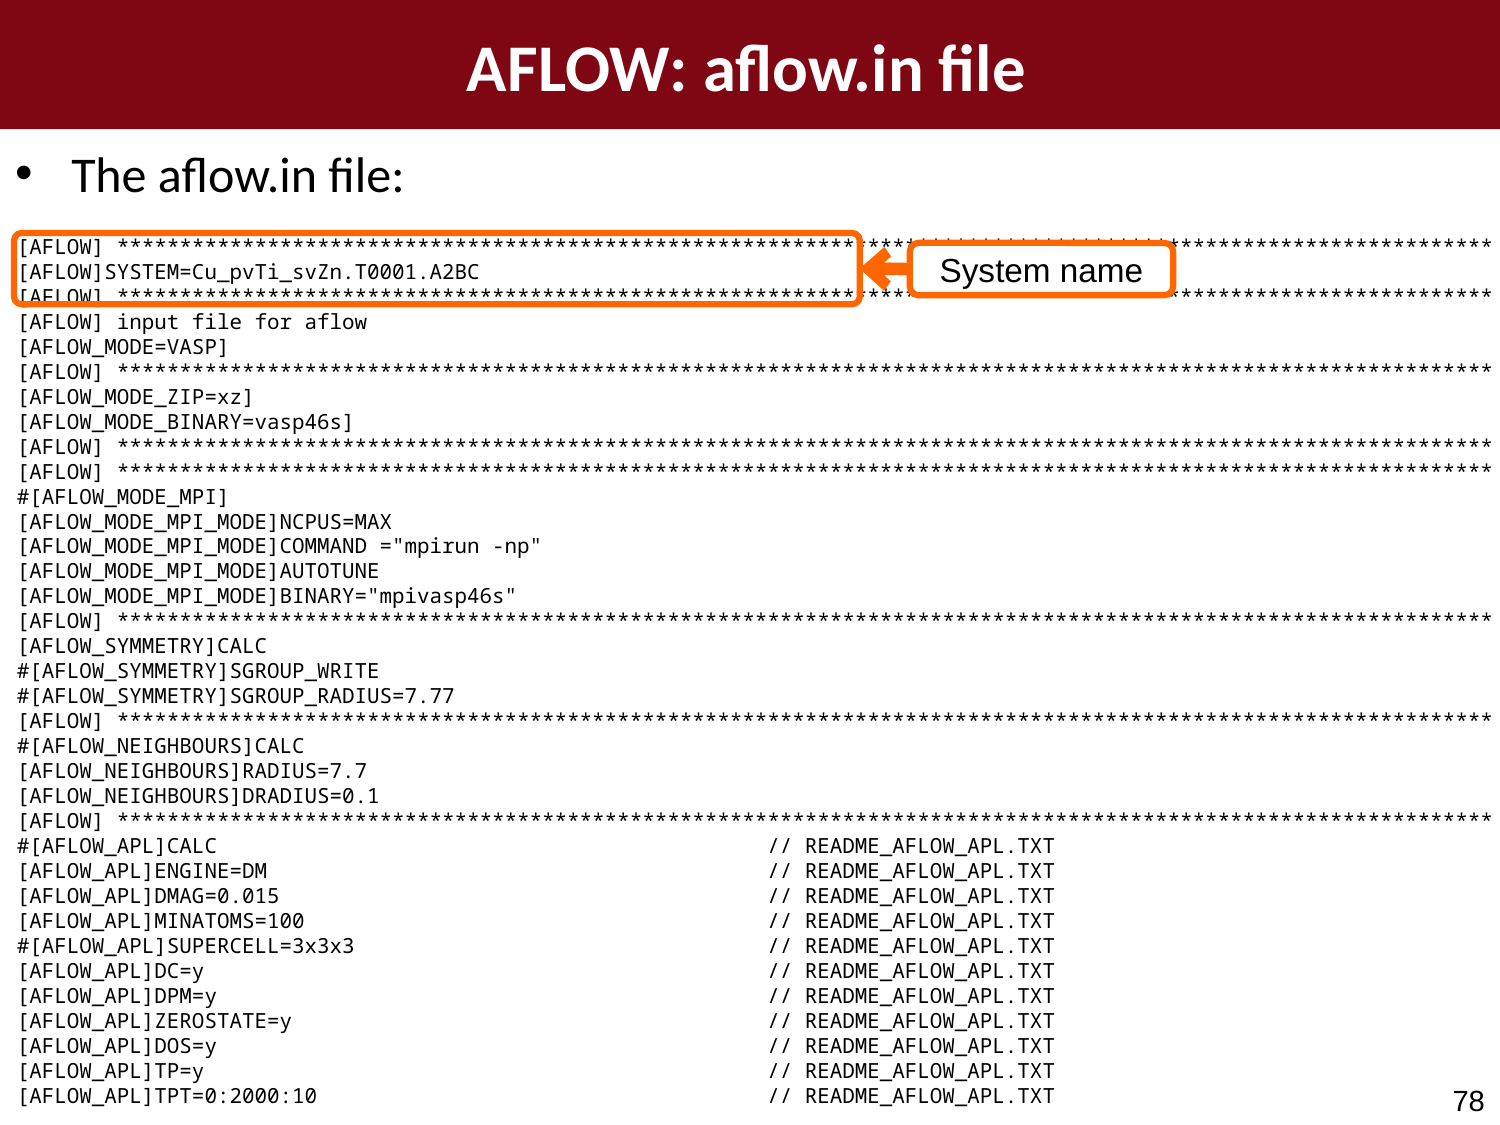

AFLOW: aflow.in file
The aflow.in file:
[AFLOW] **************************************************************************************************************
[AFLOW]SYSTEM=Cu_pvTi_svZn.T0001.A2BC
[AFLOW] **************************************************************************************************************
[AFLOW] input file for aflow
[AFLOW_MODE=VASP]
[AFLOW] **************************************************************************************************************
[AFLOW_MODE_ZIP=xz]
[AFLOW_MODE_BINARY=vasp46s]
[AFLOW] **************************************************************************************************************
[AFLOW] **************************************************************************************************************
#[AFLOW_MODE_MPI]
[AFLOW_MODE_MPI_MODE]NCPUS=MAX
[AFLOW_MODE_MPI_MODE]COMMAND ="mpirun -np"
[AFLOW_MODE_MPI_MODE]AUTOTUNE
[AFLOW_MODE_MPI_MODE]BINARY="mpivasp46s"
[AFLOW] **************************************************************************************************************
[AFLOW_SYMMETRY]CALC
#[AFLOW_SYMMETRY]SGROUP_WRITE
#[AFLOW_SYMMETRY]SGROUP_RADIUS=7.77
[AFLOW] **************************************************************************************************************
#[AFLOW_NEIGHBOURS]CALC
[AFLOW_NEIGHBOURS]RADIUS=7.7
[AFLOW_NEIGHBOURS]DRADIUS=0.1
[AFLOW] **************************************************************************************************************
#[AFLOW_APL]CALC                                            // README_AFLOW_APL.TXT
[AFLOW_APL]ENGINE=DM                                        // README_AFLOW_APL.TXT
[AFLOW_APL]DMAG=0.015                                       // README_AFLOW_APL.TXT
[AFLOW_APL]MINATOMS=100                                     // README_AFLOW_APL.TXT
#[AFLOW_APL]SUPERCELL=3x3x3                                 // README_AFLOW_APL.TXT
[AFLOW_APL]DC=y                                             // README_AFLOW_APL.TXT
[AFLOW_APL]DPM=y                                            // README_AFLOW_APL.TXT
[AFLOW_APL]ZEROSTATE=y                                      // README_AFLOW_APL.TXT
[AFLOW_APL]DOS=y                                            // README_AFLOW_APL.TXT
[AFLOW_APL]TP=y                                             // README_AFLOW_APL.TXT
[AFLOW_APL]TPT=0:2000:10                                    // README_AFLOW_APL.TXT

System name
G (p, T; V) = E + pV
78